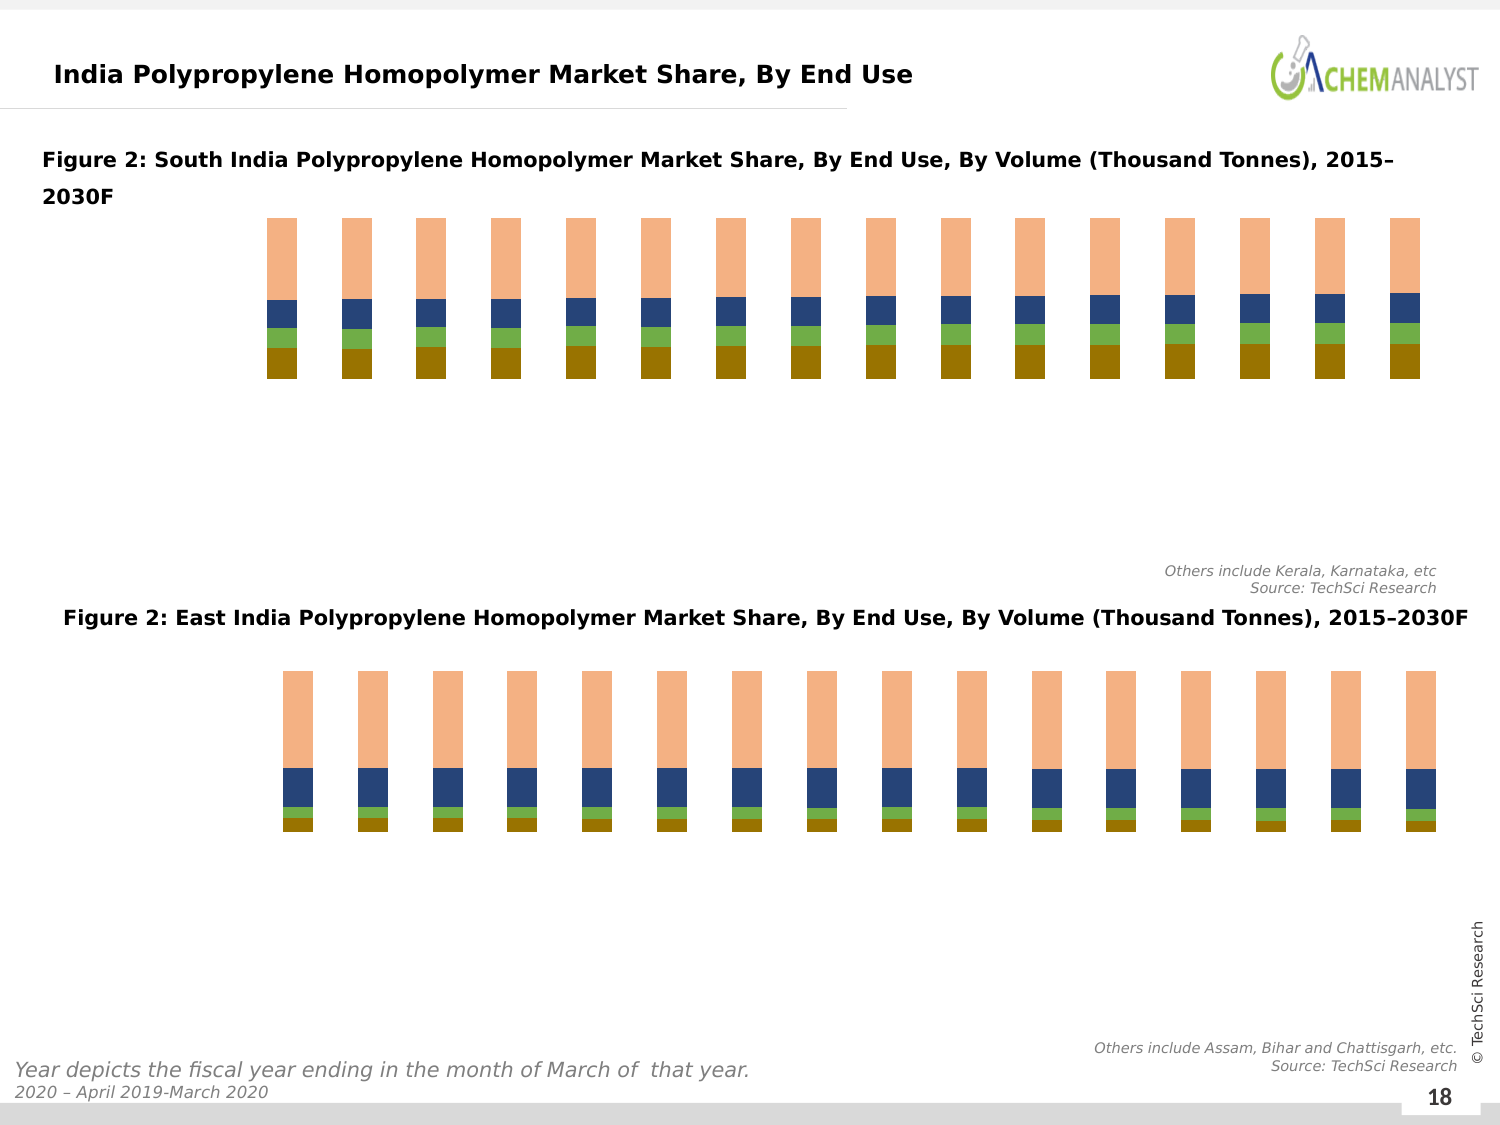

India Polypropylene Homopolymer Market Share, By End Use
Figure 2: South India Polypropylene Homopolymer Market Share, By End Use, By Volume (Thousand Tonnes), 2015–2030F

### Chart

| Category | Others | Consumer Goods | Automotive | Geotextile | Raffia | Packaging |
|---|---|---|---|---|---|---|
| 2015 | None | None | 0.1907 | 0.1238 | 0.1762 | 0.5092 |
| 2016 | None | None | 0.187 | 0.1247 | 0.1818 | 0.5065 |
| 2017 | None | None | 0.1951 | 0.1243 | 0.1769 | 0.5037 |
| 2018 | None | None | 0.1932 | 0.1251 | 0.1807 | 0.501 |
| 2019 | None | None | 0.2021 | 0.1235 | 0.1761 | 0.4982 |
| 2020 | None | None | 0.199 | 0.126 | 0.1795 | 0.4955 |
| 2021E | None | None | 0.2046 | 0.1243 | 0.1783 | 0.4928 |
| 2022F | None | None | 0.2027 | 0.1286 | 0.1786 | 0.4901 |
| 2023F | None | None | 0.2085 | 0.1251 | 0.179 | 0.4874 |
| 2024F | None | None | 0.2087 | 0.1293 | 0.1772 | 0.4848 |
| 2025F | None | None | 0.2101 | 0.1281 | 0.1797 | 0.4821 |
| 2026F | None | None | 0.2114 | 0.1291 | 0.18 | 0.4795 |
| 2027F | None | None | 0.2147 | 0.1289 | 0.1795 | 0.4769 |
| 2028F | None | None | 0.2142 | 0.1308 | 0.1807 | 0.4743 |
| 2029F | None | None | 0.2175 | 0.1298 | 0.181 | 0.4717 |
| 2030F | None | None | 0.2189 | 0.1302 | 0.1818 | 0.4691 |
Others include Kerala, Karnataka, etc
Source: TechSci Research
Figure 2: East India Polypropylene Homopolymer Market Share, By End Use, By Volume (Thousand Tonnes), 2015–2030F

### Chart

| Category | Others | Consumer Goods | Automotive | Geotextile | Raffia | Packaging |
|---|---|---|---|---|---|---|
| 2015 | None | None | 0.08577209803849994 | 0.0706020196085 | 0.2426623529412 | 0.6009635294118001 |
| 2016 | None | None | 0.08575428332428259 | 0.07074123726068 | 0.24253742058823738 | 0.6009670588268 |
| 2017 | None | None | 0.08368935450927328 | 0.071346227843636 | 0.2429086058823547 | 0.6020558117647361 |
| 2018 | None | None | 0.08288180333287187 | 0.071718331961204 | 0.24279791176472 | 0.6026019529412041 |
| 2019 | None | None | 0.08119656862401892 | 0.07200436078772 | 0.243650976470589 | 0.6031480941176721 |
| 2020 | None | None | 0.07992890685789322 | 0.0726254019634 | 0.2440221617647067 | 0.603423529414 |
| 2021E | None | None | 0.08270336156841396 | 0.072834644313908 | 0.24022161764707 | 0.6042403764706081 |
| 2022F | None | None | 0.07724220156850659 | 0.07320674843147601 | 0.24476453235294135 | 0.604786517647076 |
| 2023F | None | None | 0.07862660625989726 | 0.073578852549044 | 0.2451357176470587 | 0.602658823544 |
| 2024F | None | None | 0.07992133921626798 | 0.07350956666612 | 0.2406902941176 | 0.605878800000012 |
| 2025F | None | None | 0.07337390980404668 | 0.07432306078418 | 0.24587808823529336 | 0.60642494117648 |
| 2026F | None | None | 0.07084479215893003 | 0.07695164901748 | 0.24249273529411 | 0.60971082352948 |
| 2027F | None | None | 0.07560549804214389 | 0.07067269019316 | 0.24620458823528 | 0.6075172235294161 |
| 2028F | None | None | 0.06950561803958666 | 0.07543937313688401 | 0.24699164411764535 | 0.6080633647058841 |
| 2029F | None | None | 0.07195072274556591 | 0.075811477254452 | 0.24362829411763 | 0.6086095058823521 |
| 2030F | None | None | 0.06692675686327987 | 0.07618358137202 | 0.24773401470588002 | 0.6091556470588201 |
Others include Assam, Bihar and Chattisgarh, etc.
Source: TechSci Research
Year depicts the fiscal year ending in the month of March of  that year.
2020 – April 2019-March 2020